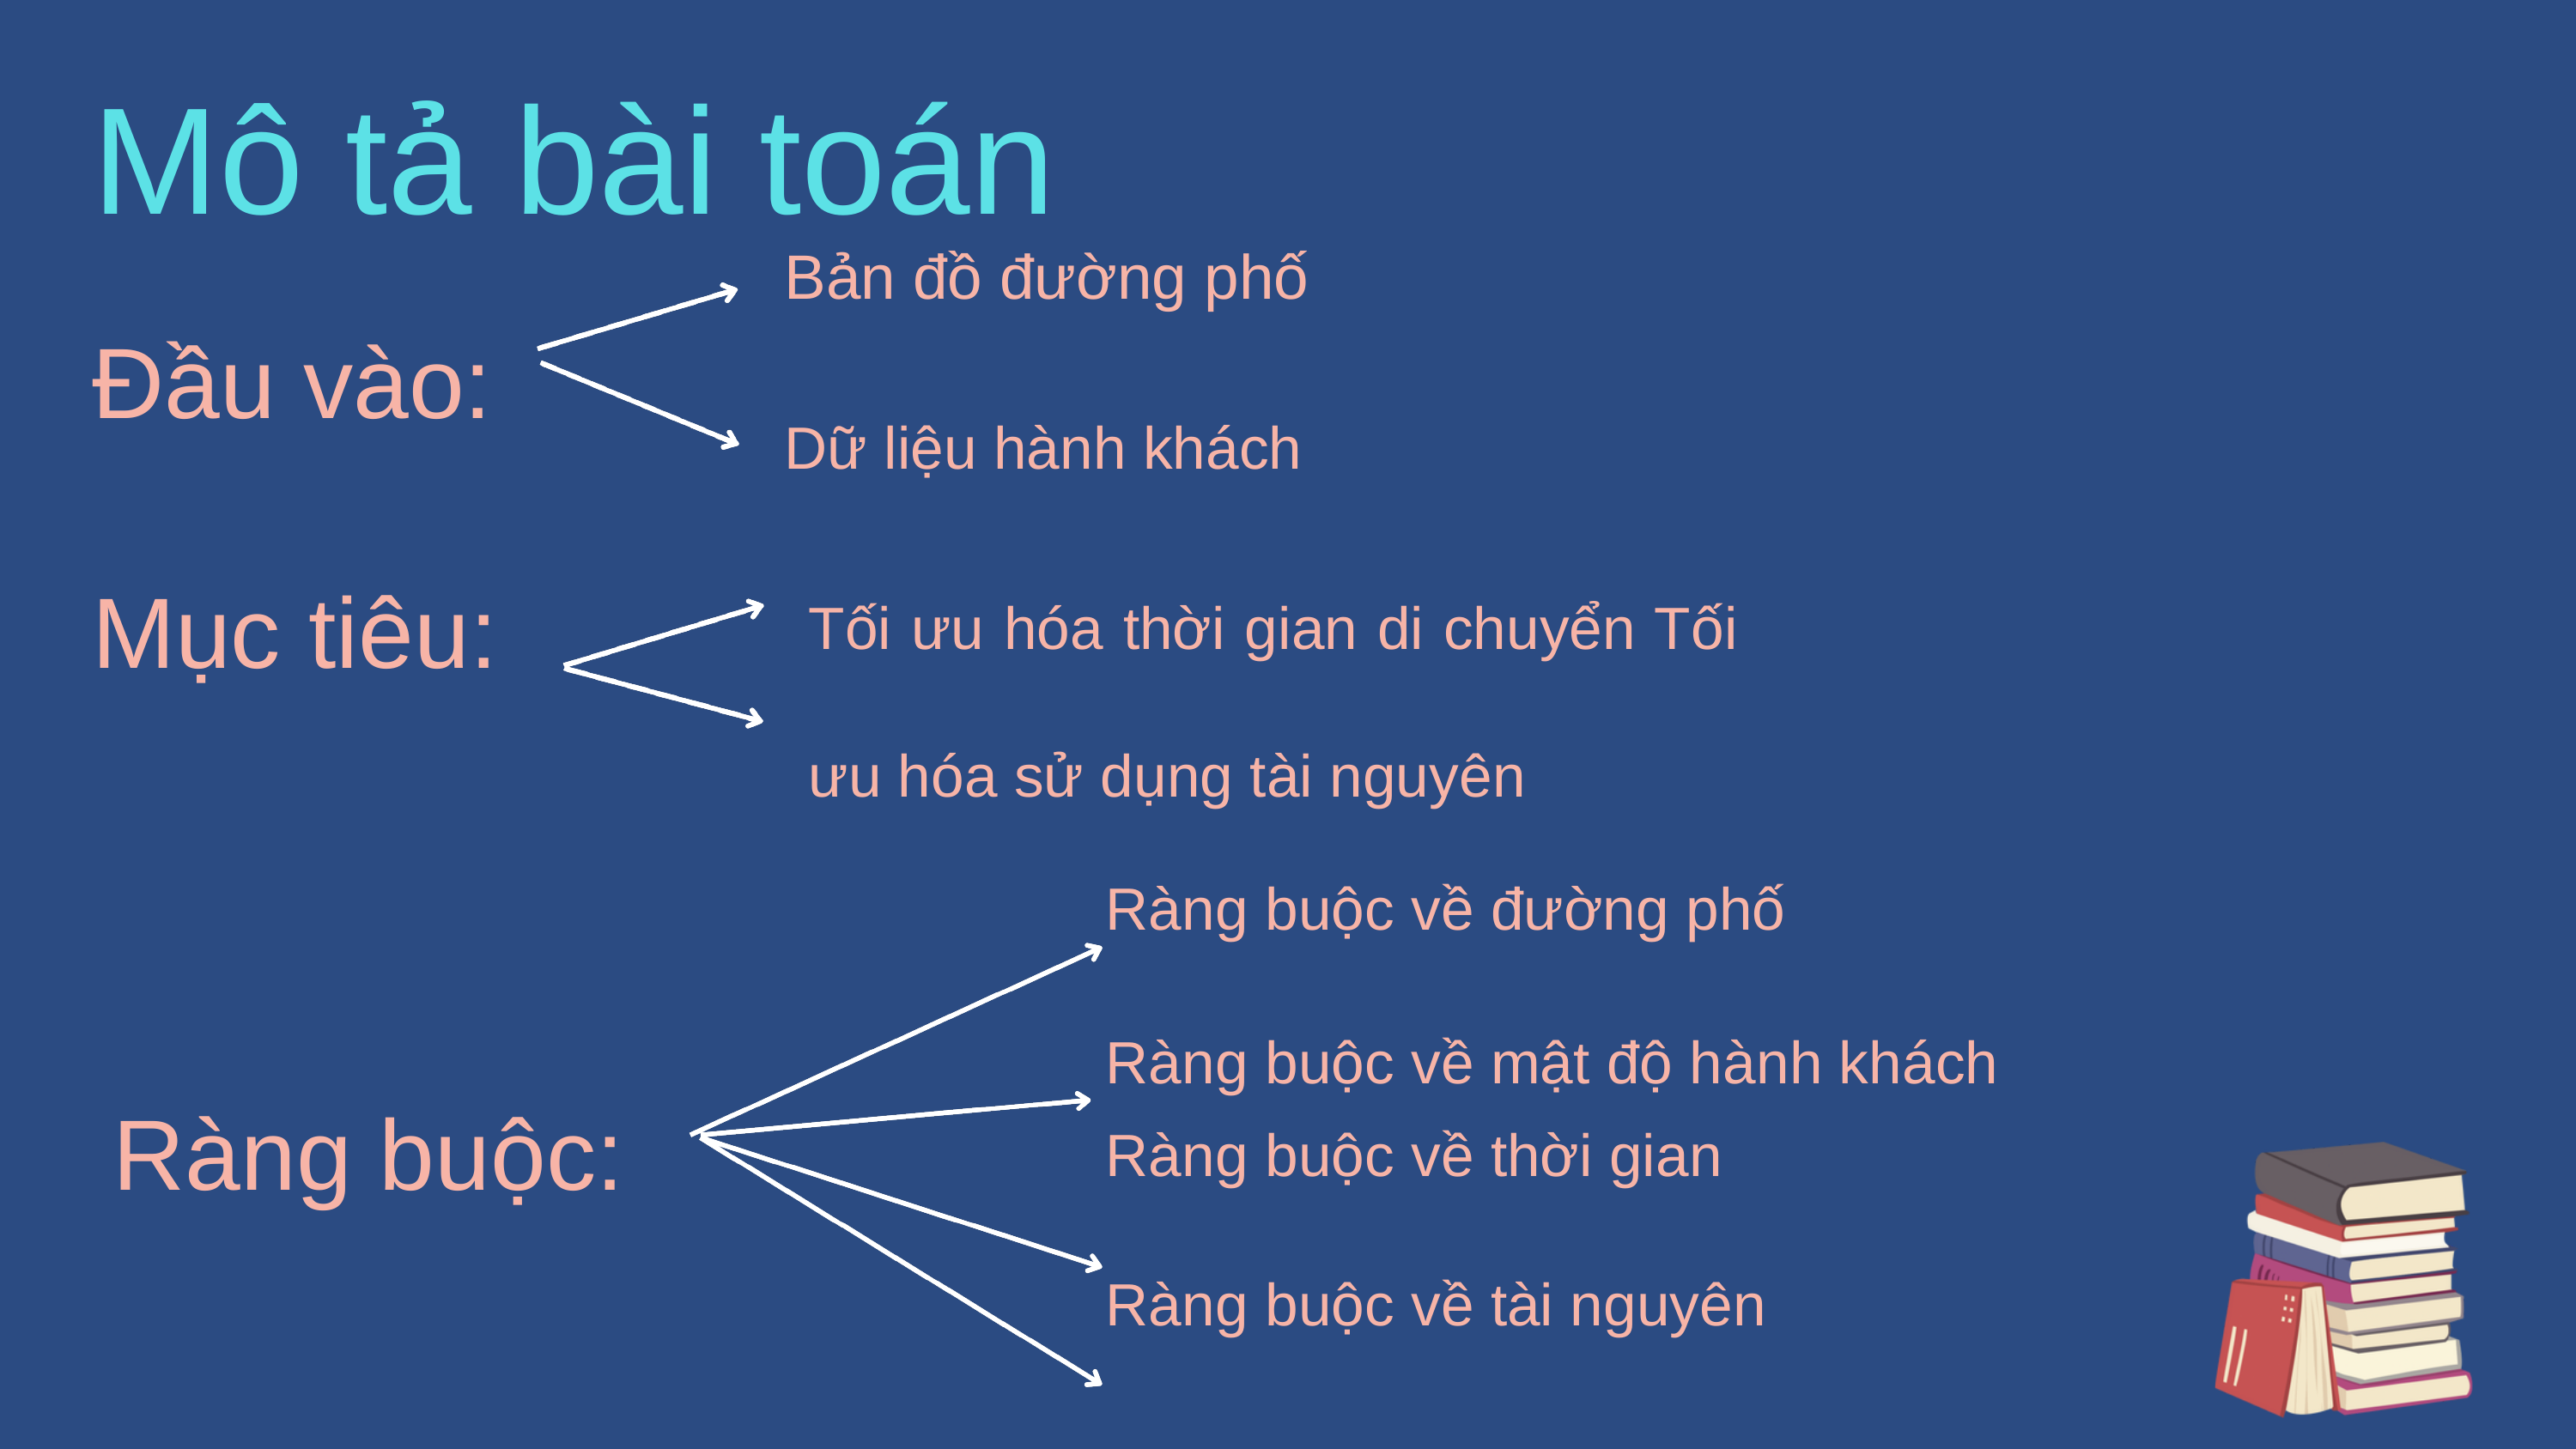

Mô tả bài toán
Đầu vào:
Mục tiêu:
Bản đồ đường phố

Dữ liệu hành khách
Tối ưu hóa thời gian di chuyển Tối ưu hóa sử dụng tài nguyên

Ràng buộc về đường phố

Ràng buộc về mật độ hành khách
Ràng buộc về thời gian
Ràng buộc về tài nguyên

Ràng buộc: